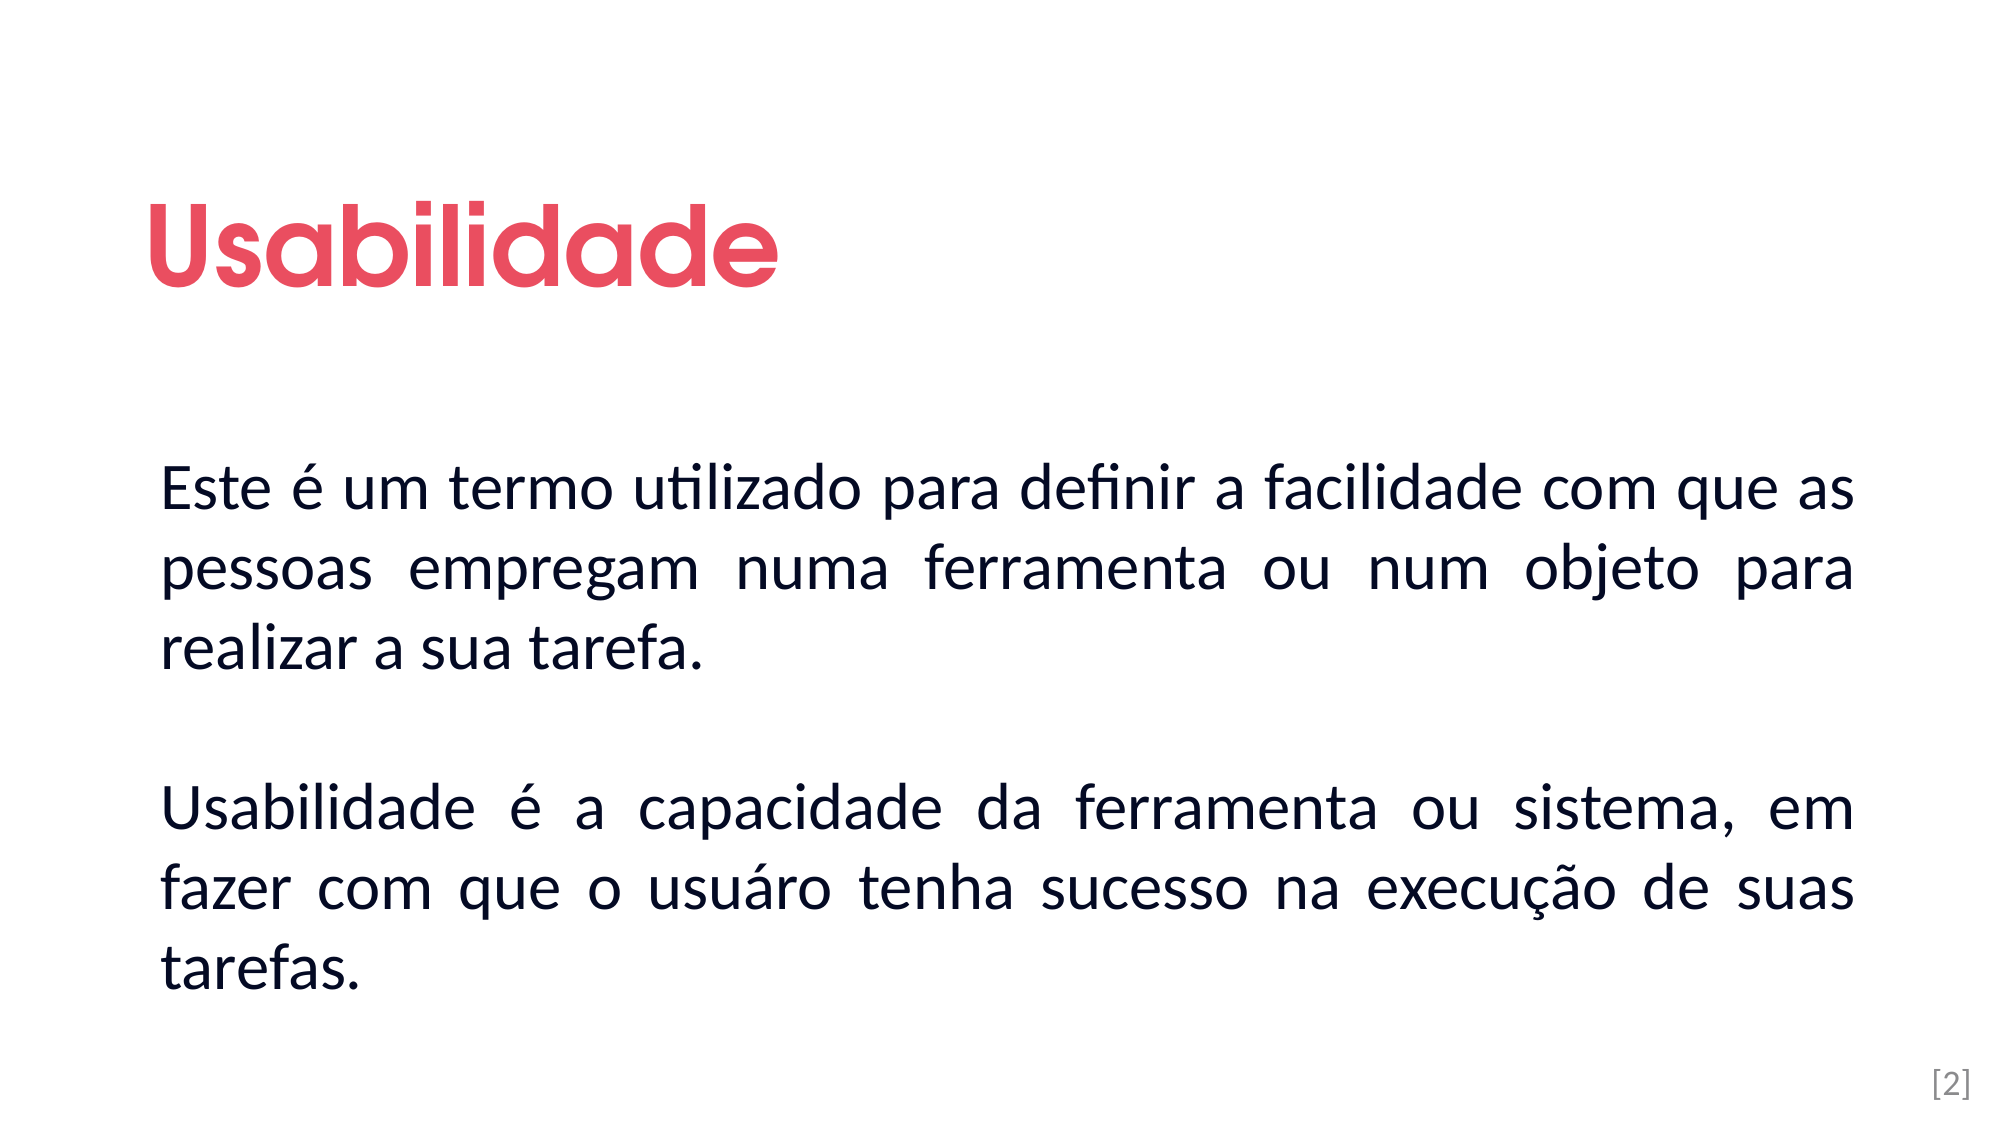

Usabilidade
Este é um termo utilizado para definir a facilidade com que as pessoas empregam numa ferramenta ou num objeto para realizar a sua tarefa.

Usabilidade é a capacidade da ferramenta ou sistema, em fazer com que o usuáro tenha sucesso na execução de suas tarefas.
[2]